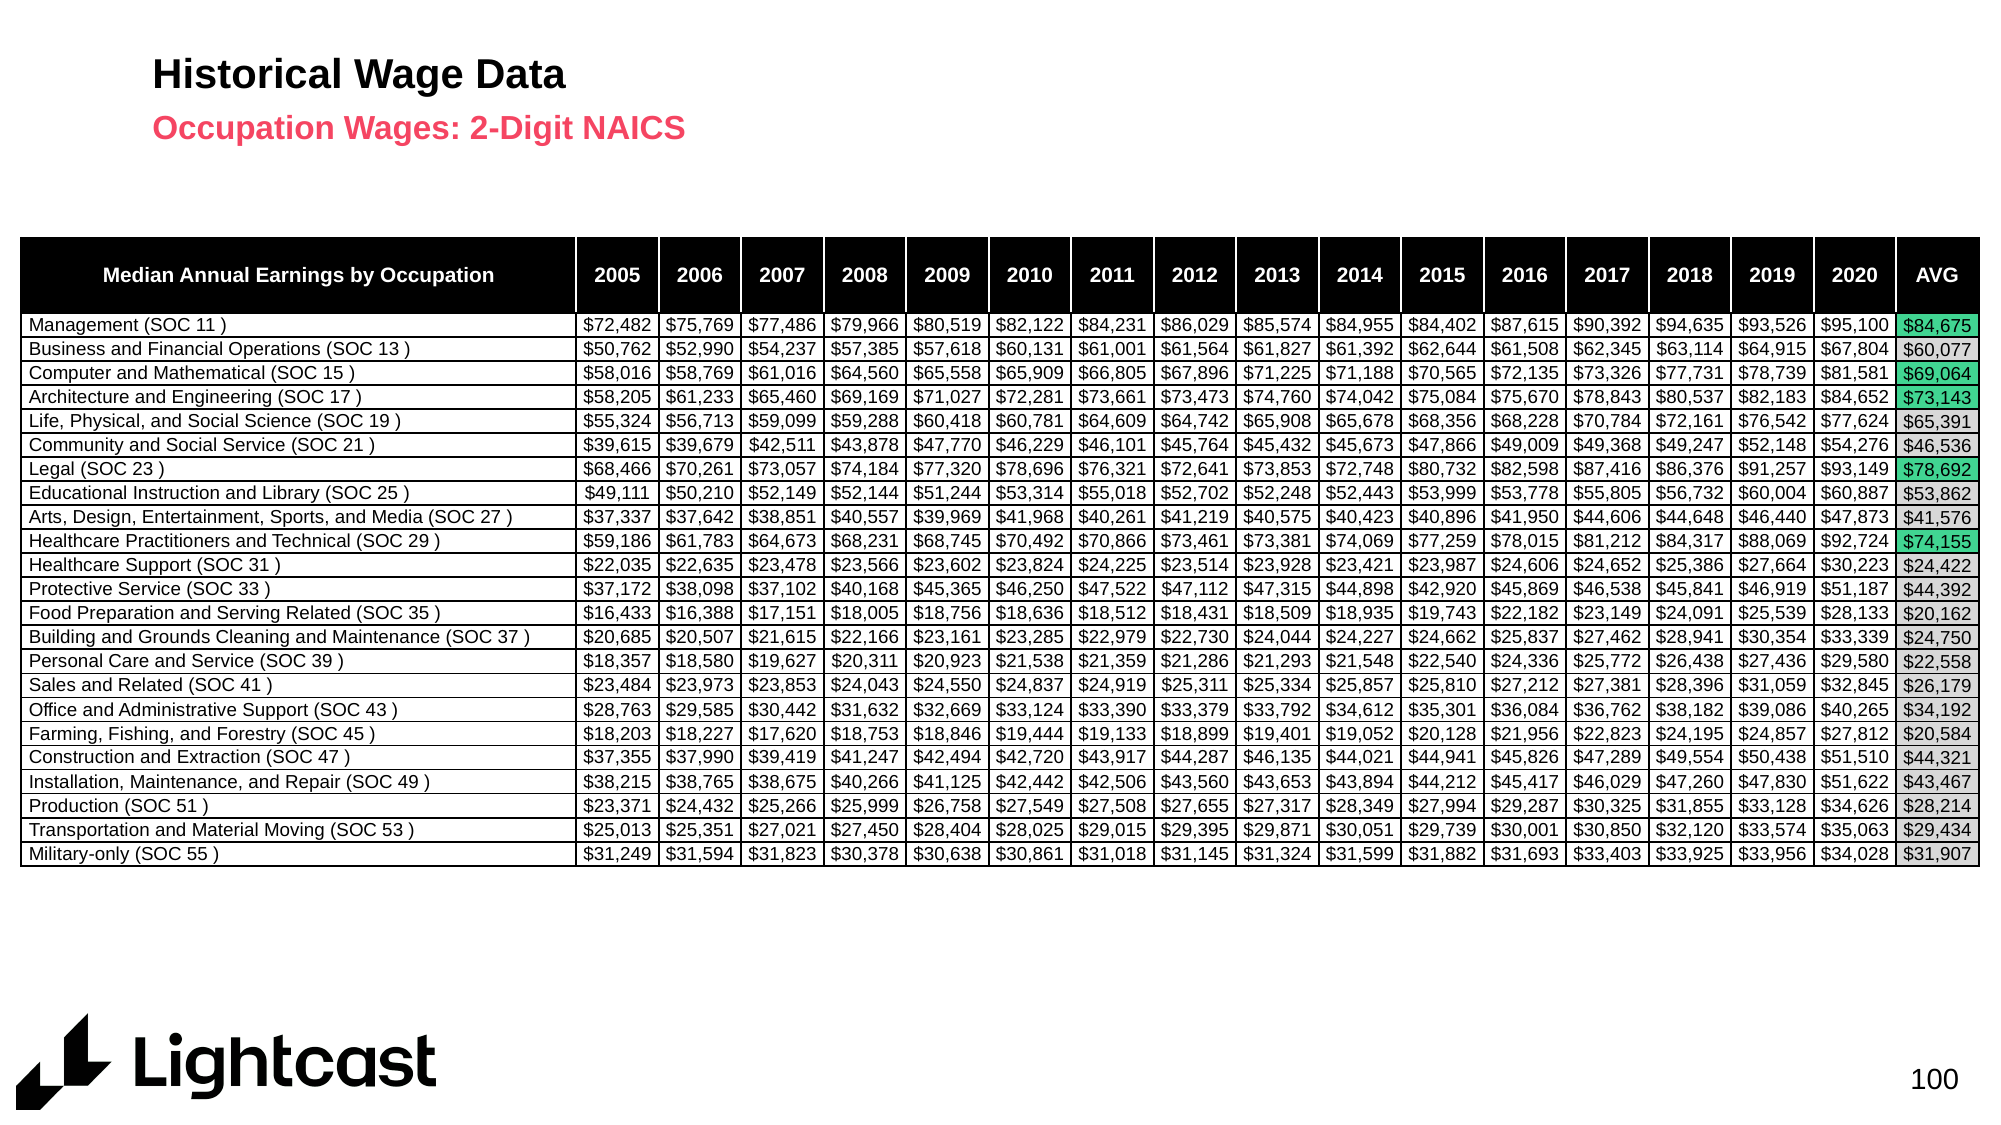

# Historical Wage Data
Occupation Wages: 2-Digit NAICS
| Median Annual Earnings by Occupation | 2005 | 2006 | 2007 | 2008 | 2009 | 2010 | 2011 | 2012 | 2013 | 2014 | 2015 | 2016 | 2017 | 2018 | 2019 | 2020 | AVG |
| --- | --- | --- | --- | --- | --- | --- | --- | --- | --- | --- | --- | --- | --- | --- | --- | --- | --- |
| Management (SOC 11 ) | $72,482 | $75,769 | $77,486 | $79,966 | $80,519 | $82,122 | $84,231 | $86,029 | $85,574 | $84,955 | $84,402 | $87,615 | $90,392 | $94,635 | $93,526 | $95,100 | $84,675 |
| Business and Financial Operations (SOC 13 ) | $50,762 | $52,990 | $54,237 | $57,385 | $57,618 | $60,131 | $61,001 | $61,564 | $61,827 | $61,392 | $62,644 | $61,508 | $62,345 | $63,114 | $64,915 | $67,804 | $60,077 |
| Computer and Mathematical (SOC 15 ) | $58,016 | $58,769 | $61,016 | $64,560 | $65,558 | $65,909 | $66,805 | $67,896 | $71,225 | $71,188 | $70,565 | $72,135 | $73,326 | $77,731 | $78,739 | $81,581 | $69,064 |
| Architecture and Engineering (SOC 17 ) | $58,205 | $61,233 | $65,460 | $69,169 | $71,027 | $72,281 | $73,661 | $73,473 | $74,760 | $74,042 | $75,084 | $75,670 | $78,843 | $80,537 | $82,183 | $84,652 | $73,143 |
| Life, Physical, and Social Science (SOC 19 ) | $55,324 | $56,713 | $59,099 | $59,288 | $60,418 | $60,781 | $64,609 | $64,742 | $65,908 | $65,678 | $68,356 | $68,228 | $70,784 | $72,161 | $76,542 | $77,624 | $65,391 |
| Community and Social Service (SOC 21 ) | $39,615 | $39,679 | $42,511 | $43,878 | $47,770 | $46,229 | $46,101 | $45,764 | $45,432 | $45,673 | $47,866 | $49,009 | $49,368 | $49,247 | $52,148 | $54,276 | $46,536 |
| Legal (SOC 23 ) | $68,466 | $70,261 | $73,057 | $74,184 | $77,320 | $78,696 | $76,321 | $72,641 | $73,853 | $72,748 | $80,732 | $82,598 | $87,416 | $86,376 | $91,257 | $93,149 | $78,692 |
| Educational Instruction and Library (SOC 25 ) | $49,111 | $50,210 | $52,149 | $52,144 | $51,244 | $53,314 | $55,018 | $52,702 | $52,248 | $52,443 | $53,999 | $53,778 | $55,805 | $56,732 | $60,004 | $60,887 | $53,862 |
| Arts, Design, Entertainment, Sports, and Media (SOC 27 ) | $37,337 | $37,642 | $38,851 | $40,557 | $39,969 | $41,968 | $40,261 | $41,219 | $40,575 | $40,423 | $40,896 | $41,950 | $44,606 | $44,648 | $46,440 | $47,873 | $41,576 |
| Healthcare Practitioners and Technical (SOC 29 ) | $59,186 | $61,783 | $64,673 | $68,231 | $68,745 | $70,492 | $70,866 | $73,461 | $73,381 | $74,069 | $77,259 | $78,015 | $81,212 | $84,317 | $88,069 | $92,724 | $74,155 |
| Healthcare Support (SOC 31 ) | $22,035 | $22,635 | $23,478 | $23,566 | $23,602 | $23,824 | $24,225 | $23,514 | $23,928 | $23,421 | $23,987 | $24,606 | $24,652 | $25,386 | $27,664 | $30,223 | $24,422 |
| Protective Service (SOC 33 ) | $37,172 | $38,098 | $37,102 | $40,168 | $45,365 | $46,250 | $47,522 | $47,112 | $47,315 | $44,898 | $42,920 | $45,869 | $46,538 | $45,841 | $46,919 | $51,187 | $44,392 |
| Food Preparation and Serving Related (SOC 35 ) | $16,433 | $16,388 | $17,151 | $18,005 | $18,756 | $18,636 | $18,512 | $18,431 | $18,509 | $18,935 | $19,743 | $22,182 | $23,149 | $24,091 | $25,539 | $28,133 | $20,162 |
| Building and Grounds Cleaning and Maintenance (SOC 37 ) | $20,685 | $20,507 | $21,615 | $22,166 | $23,161 | $23,285 | $22,979 | $22,730 | $24,044 | $24,227 | $24,662 | $25,837 | $27,462 | $28,941 | $30,354 | $33,339 | $24,750 |
| Personal Care and Service (SOC 39 ) | $18,357 | $18,580 | $19,627 | $20,311 | $20,923 | $21,538 | $21,359 | $21,286 | $21,293 | $21,548 | $22,540 | $24,336 | $25,772 | $26,438 | $27,436 | $29,580 | $22,558 |
| Sales and Related (SOC 41 ) | $23,484 | $23,973 | $23,853 | $24,043 | $24,550 | $24,837 | $24,919 | $25,311 | $25,334 | $25,857 | $25,810 | $27,212 | $27,381 | $28,396 | $31,059 | $32,845 | $26,179 |
| Office and Administrative Support (SOC 43 ) | $28,763 | $29,585 | $30,442 | $31,632 | $32,669 | $33,124 | $33,390 | $33,379 | $33,792 | $34,612 | $35,301 | $36,084 | $36,762 | $38,182 | $39,086 | $40,265 | $34,192 |
| Farming, Fishing, and Forestry (SOC 45 ) | $18,203 | $18,227 | $17,620 | $18,753 | $18,846 | $19,444 | $19,133 | $18,899 | $19,401 | $19,052 | $20,128 | $21,956 | $22,823 | $24,195 | $24,857 | $27,812 | $20,584 |
| Construction and Extraction (SOC 47 ) | $37,355 | $37,990 | $39,419 | $41,247 | $42,494 | $42,720 | $43,917 | $44,287 | $46,135 | $44,021 | $44,941 | $45,826 | $47,289 | $49,554 | $50,438 | $51,510 | $44,321 |
| Installation, Maintenance, and Repair (SOC 49 ) | $38,215 | $38,765 | $38,675 | $40,266 | $41,125 | $42,442 | $42,506 | $43,560 | $43,653 | $43,894 | $44,212 | $45,417 | $46,029 | $47,260 | $47,830 | $51,622 | $43,467 |
| Production (SOC 51 ) | $23,371 | $24,432 | $25,266 | $25,999 | $26,758 | $27,549 | $27,508 | $27,655 | $27,317 | $28,349 | $27,994 | $29,287 | $30,325 | $31,855 | $33,128 | $34,626 | $28,214 |
| Transportation and Material Moving (SOC 53 ) | $25,013 | $25,351 | $27,021 | $27,450 | $28,404 | $28,025 | $29,015 | $29,395 | $29,871 | $30,051 | $29,739 | $30,001 | $30,850 | $32,120 | $33,574 | $35,063 | $29,434 |
| Military-only (SOC 55 ) | $31,249 | $31,594 | $31,823 | $30,378 | $30,638 | $30,861 | $31,018 | $31,145 | $31,324 | $31,599 | $31,882 | $31,693 | $33,403 | $33,925 | $33,956 | $34,028 | $31,907 |